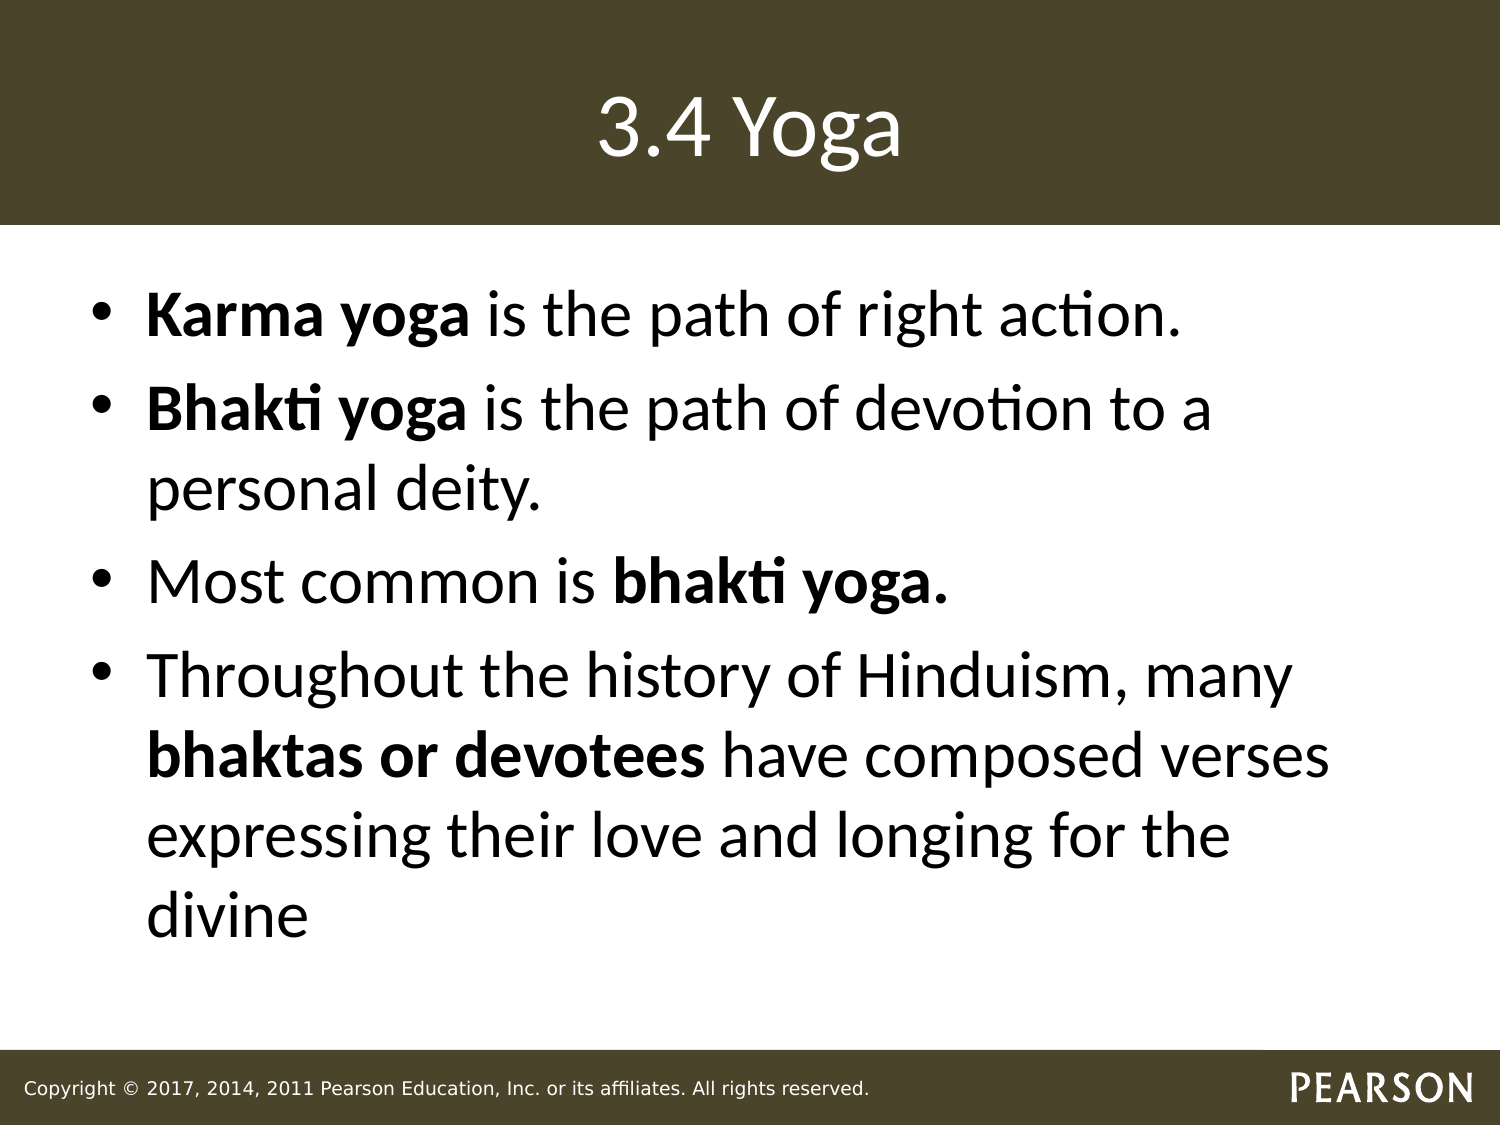

# 3.4 Yoga
Karma yoga is the path of right action.
Bhakti yoga is the path of devotion to a personal deity.
Most common is bhakti yoga.
Throughout the history of Hinduism, many bhaktas or devotees have composed verses expressing their love and longing for the divine